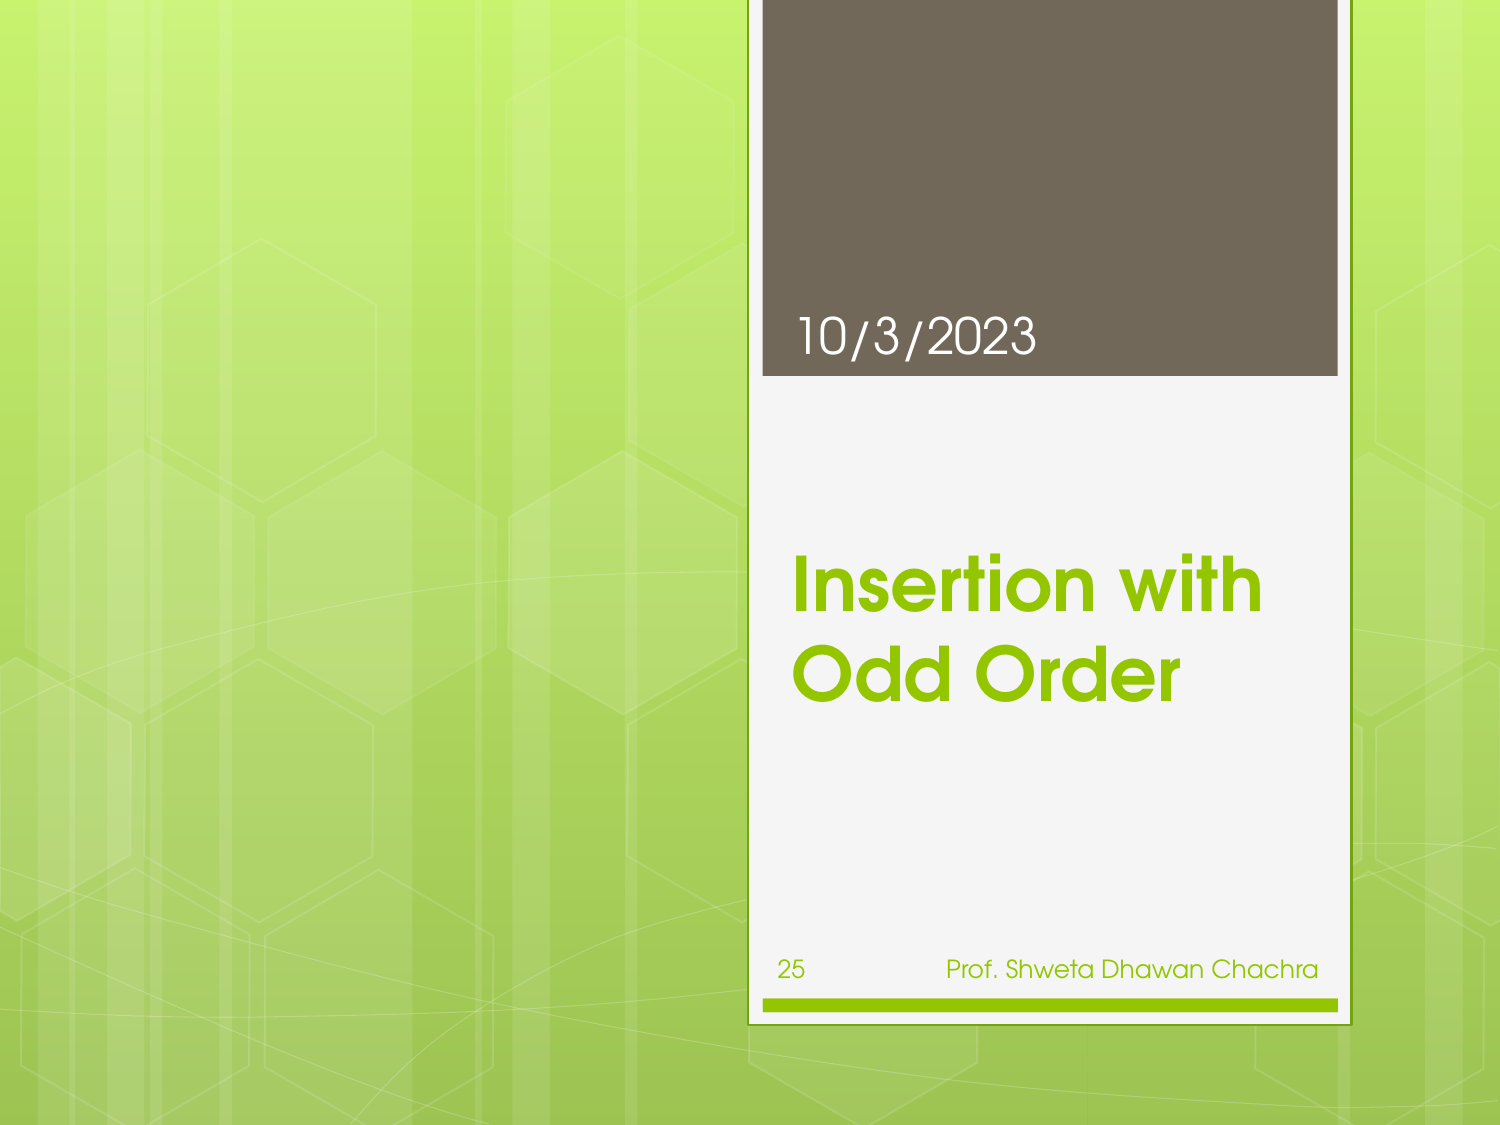

10/3/2023
# Insertion with Odd Order

25
Prof. Shweta Dhawan Chachra